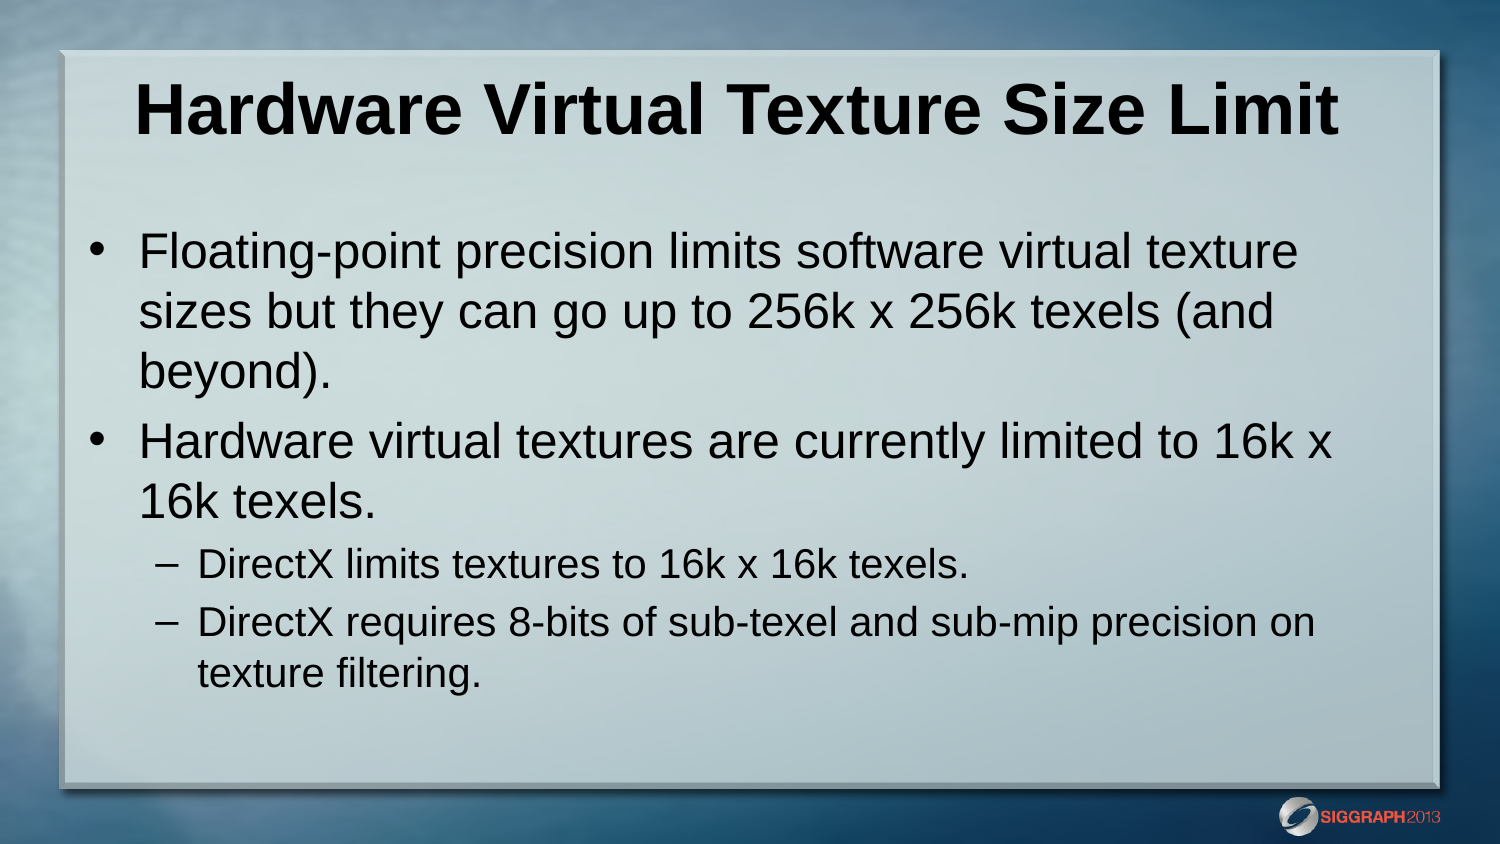

# Hardware Virtual Texture Size Limit
Floating-point precision limits software virtual texture sizes but they can go up to 256k x 256k texels (and beyond).
Hardware virtual textures are currently limited to 16k x 16k texels.
DirectX limits textures to 16k x 16k texels.
DirectX requires 8-bits of sub-texel and sub-mip precision on texture filtering.